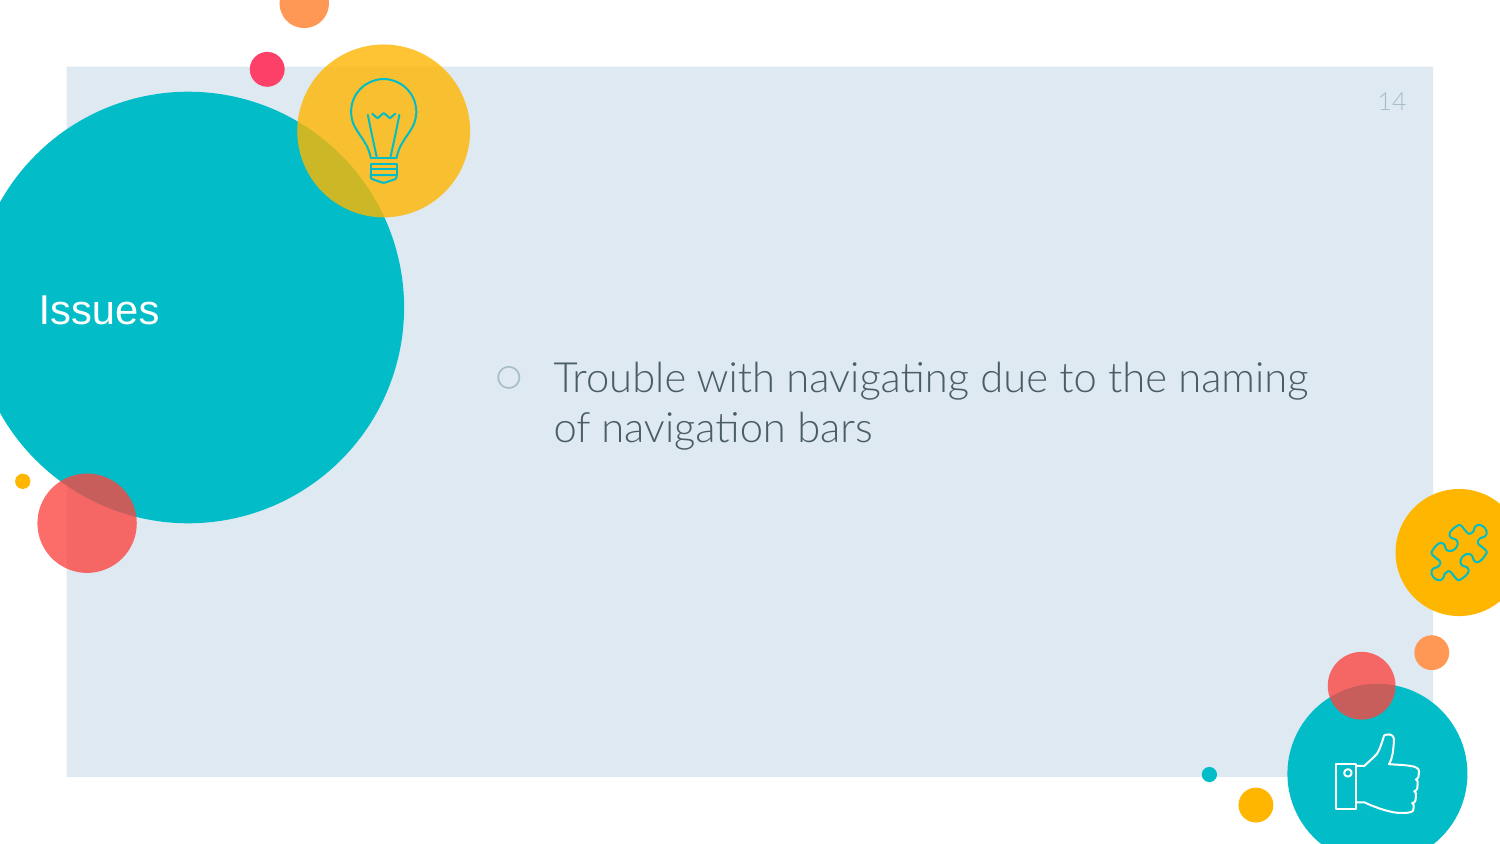

14
# Issues
Trouble with navigating due to the naming of navigation bars